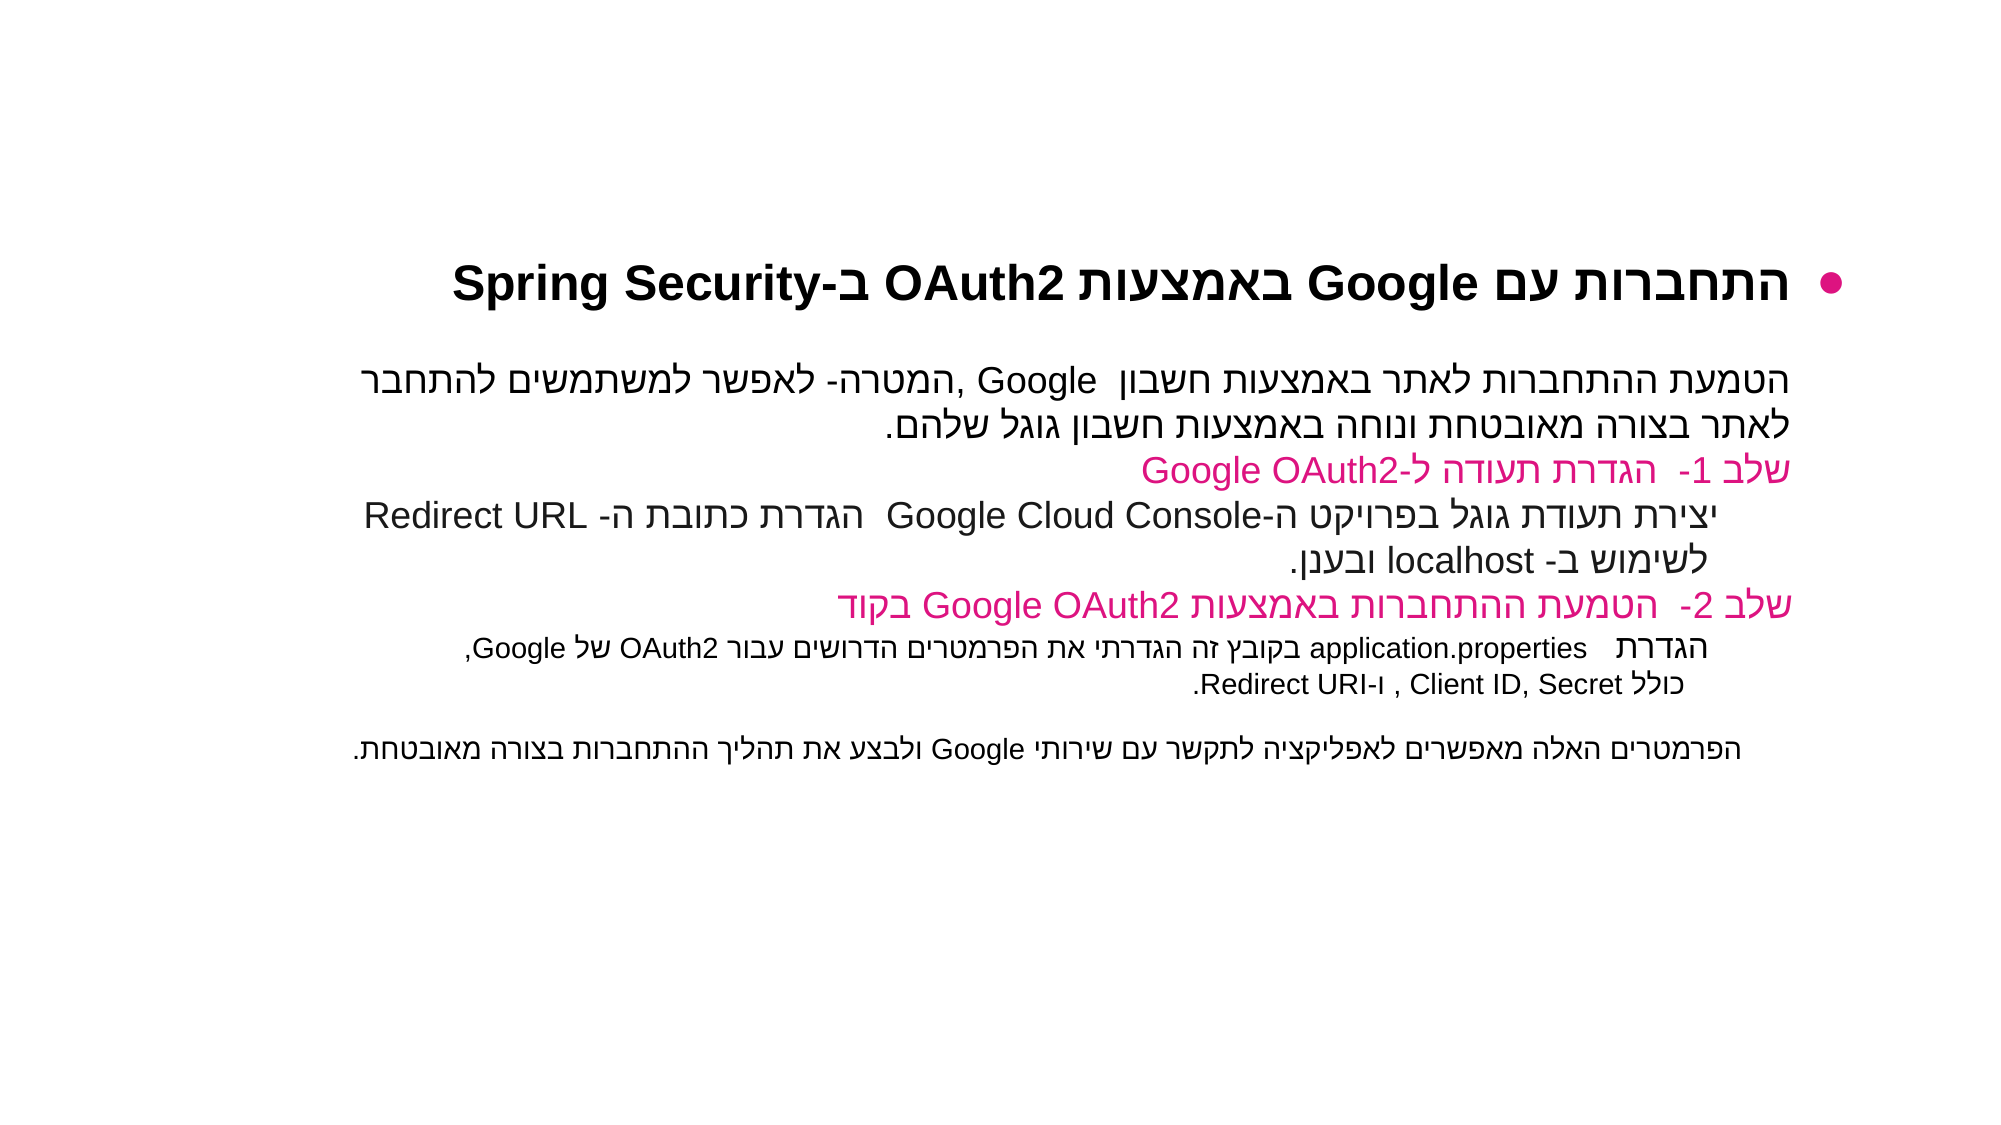

התחברות עם Google באמצעות OAuth2 ב-Spring Security
הטמעת ההתחברות לאתר באמצעות חשבון  Google ,המטרה- לאפשר למשתמשים להתחבר לאתר בצורה מאובטחת ונוחה באמצעות חשבון גוגל שלהם.
שלב 1-  הגדרת תעודה ל-Google OAuth2
              יצירת תעודת גוגל בפרויקט ה-Google Cloud Console  הגדרת כתובת ה- Redirect URL
               לשימוש ב- localhost ובענן.
       שלב 2-  הטמעת ההתחברות באמצעות Google OAuth2 בקוד
                 הגדרת   application.properties בקובץ זה הגדרתי את הפרמטרים הדרושים עבור OAuth2 של Google,
                      כולל Client ID, Secret , ו-Redirect URI.
               הפרמטרים האלה מאפשרים לאפליקציה לתקשר עם שירותי Google ולבצע את תהליך ההתחברות בצורה מאובטחת.